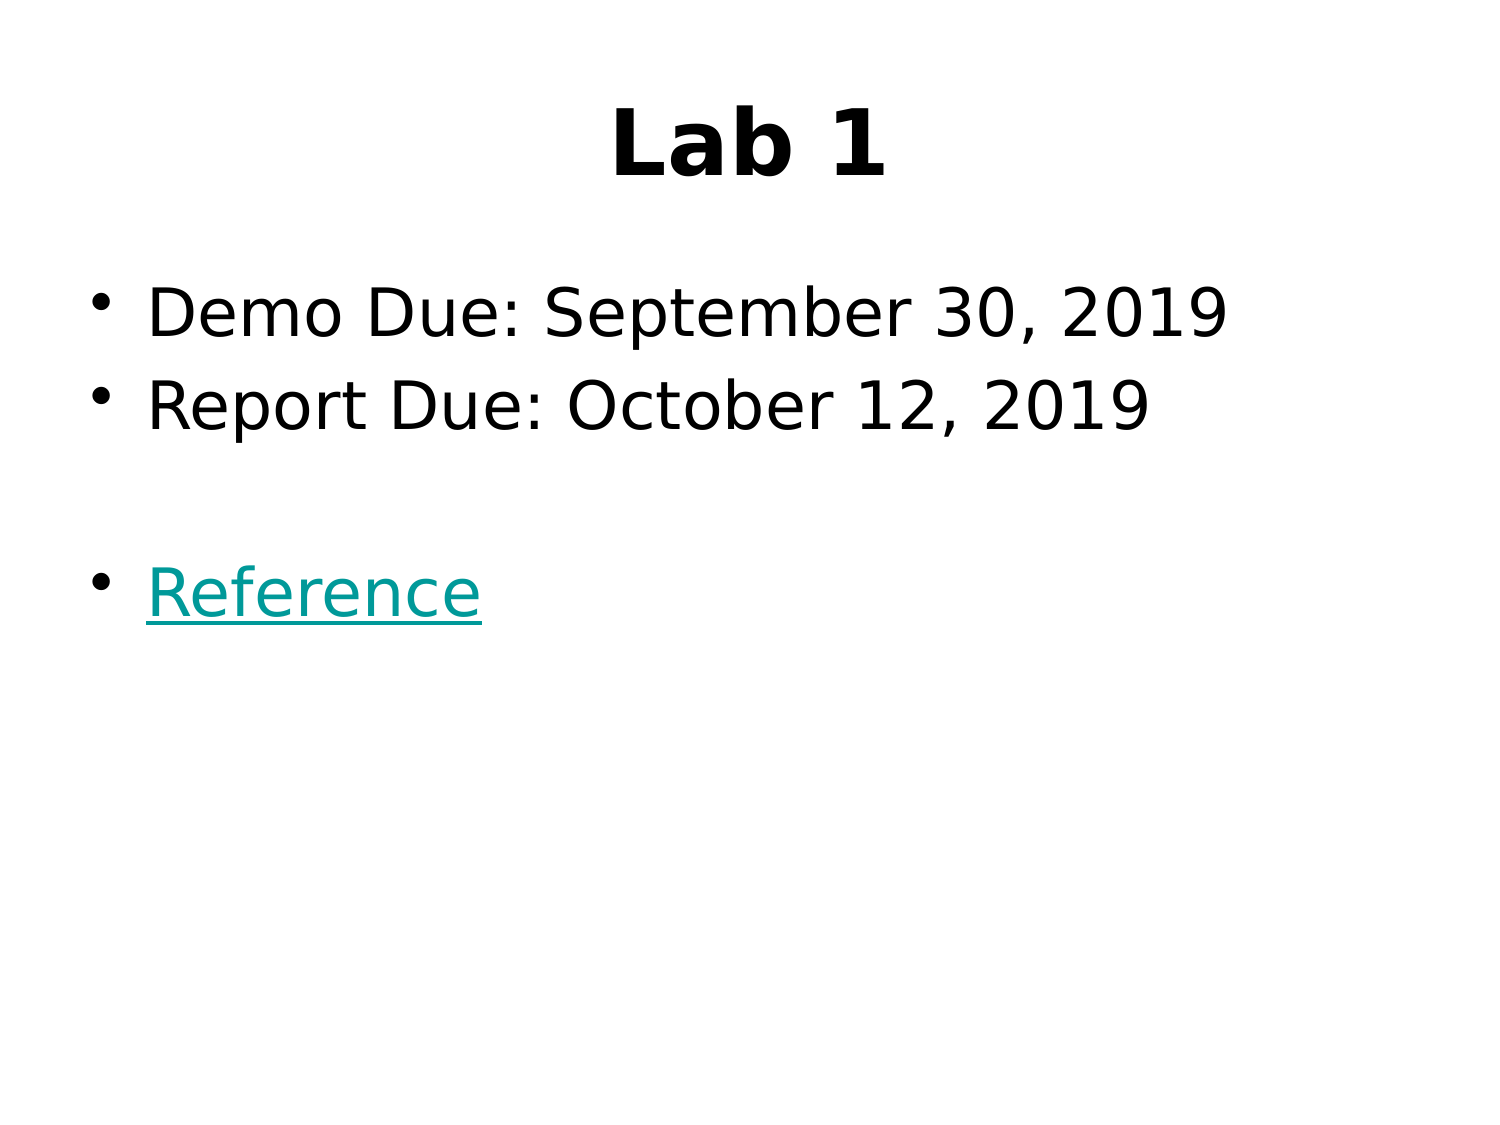

# Lab 1
Demo Due: September 30, 2019
Report Due: October 12, 2019

Reference